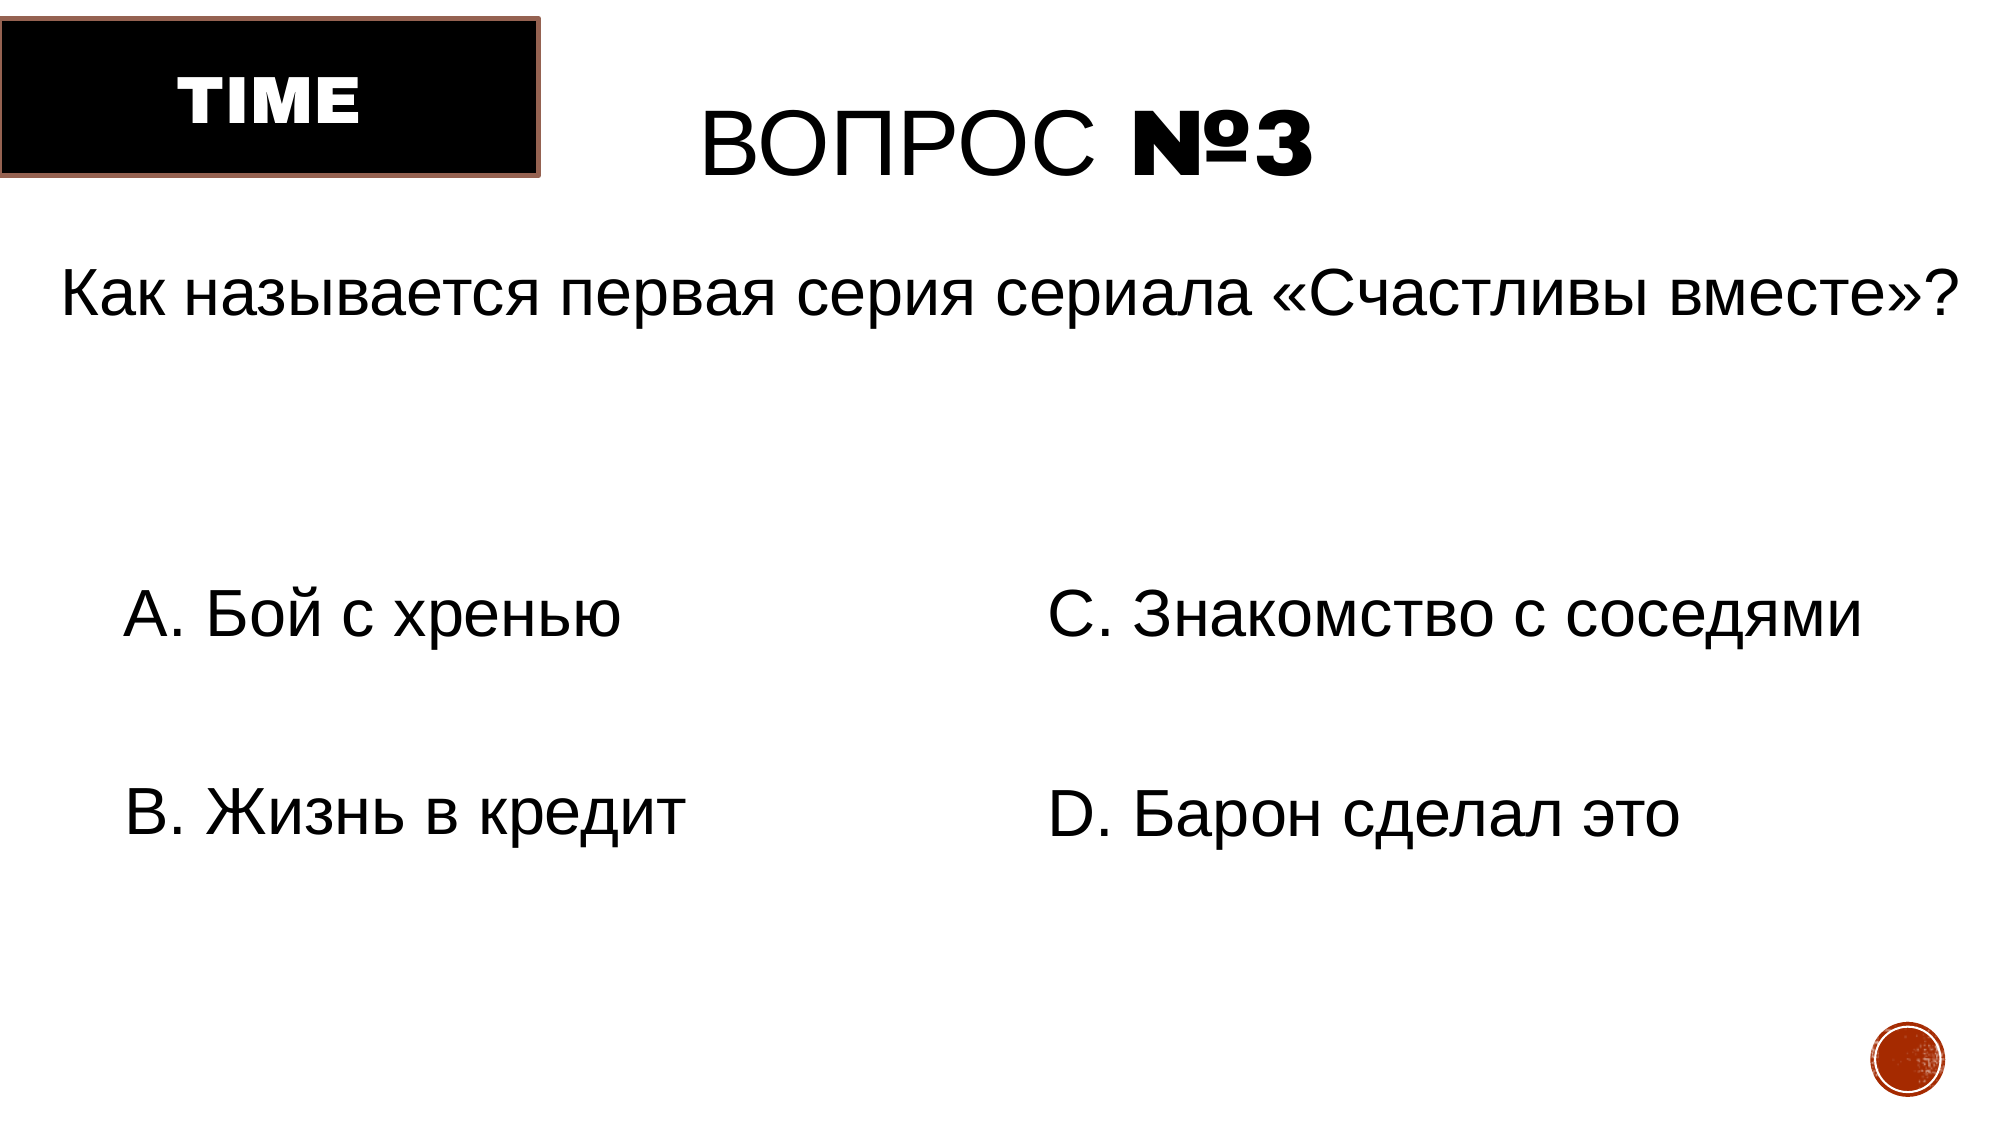

TIME

# Вопрос №3
Как называется первая серия сериала «Счастливы вместе»?
А. Бой с хренью
C. Знакомство с соседями
B. Жизнь в кредит
D. Барон сделал это